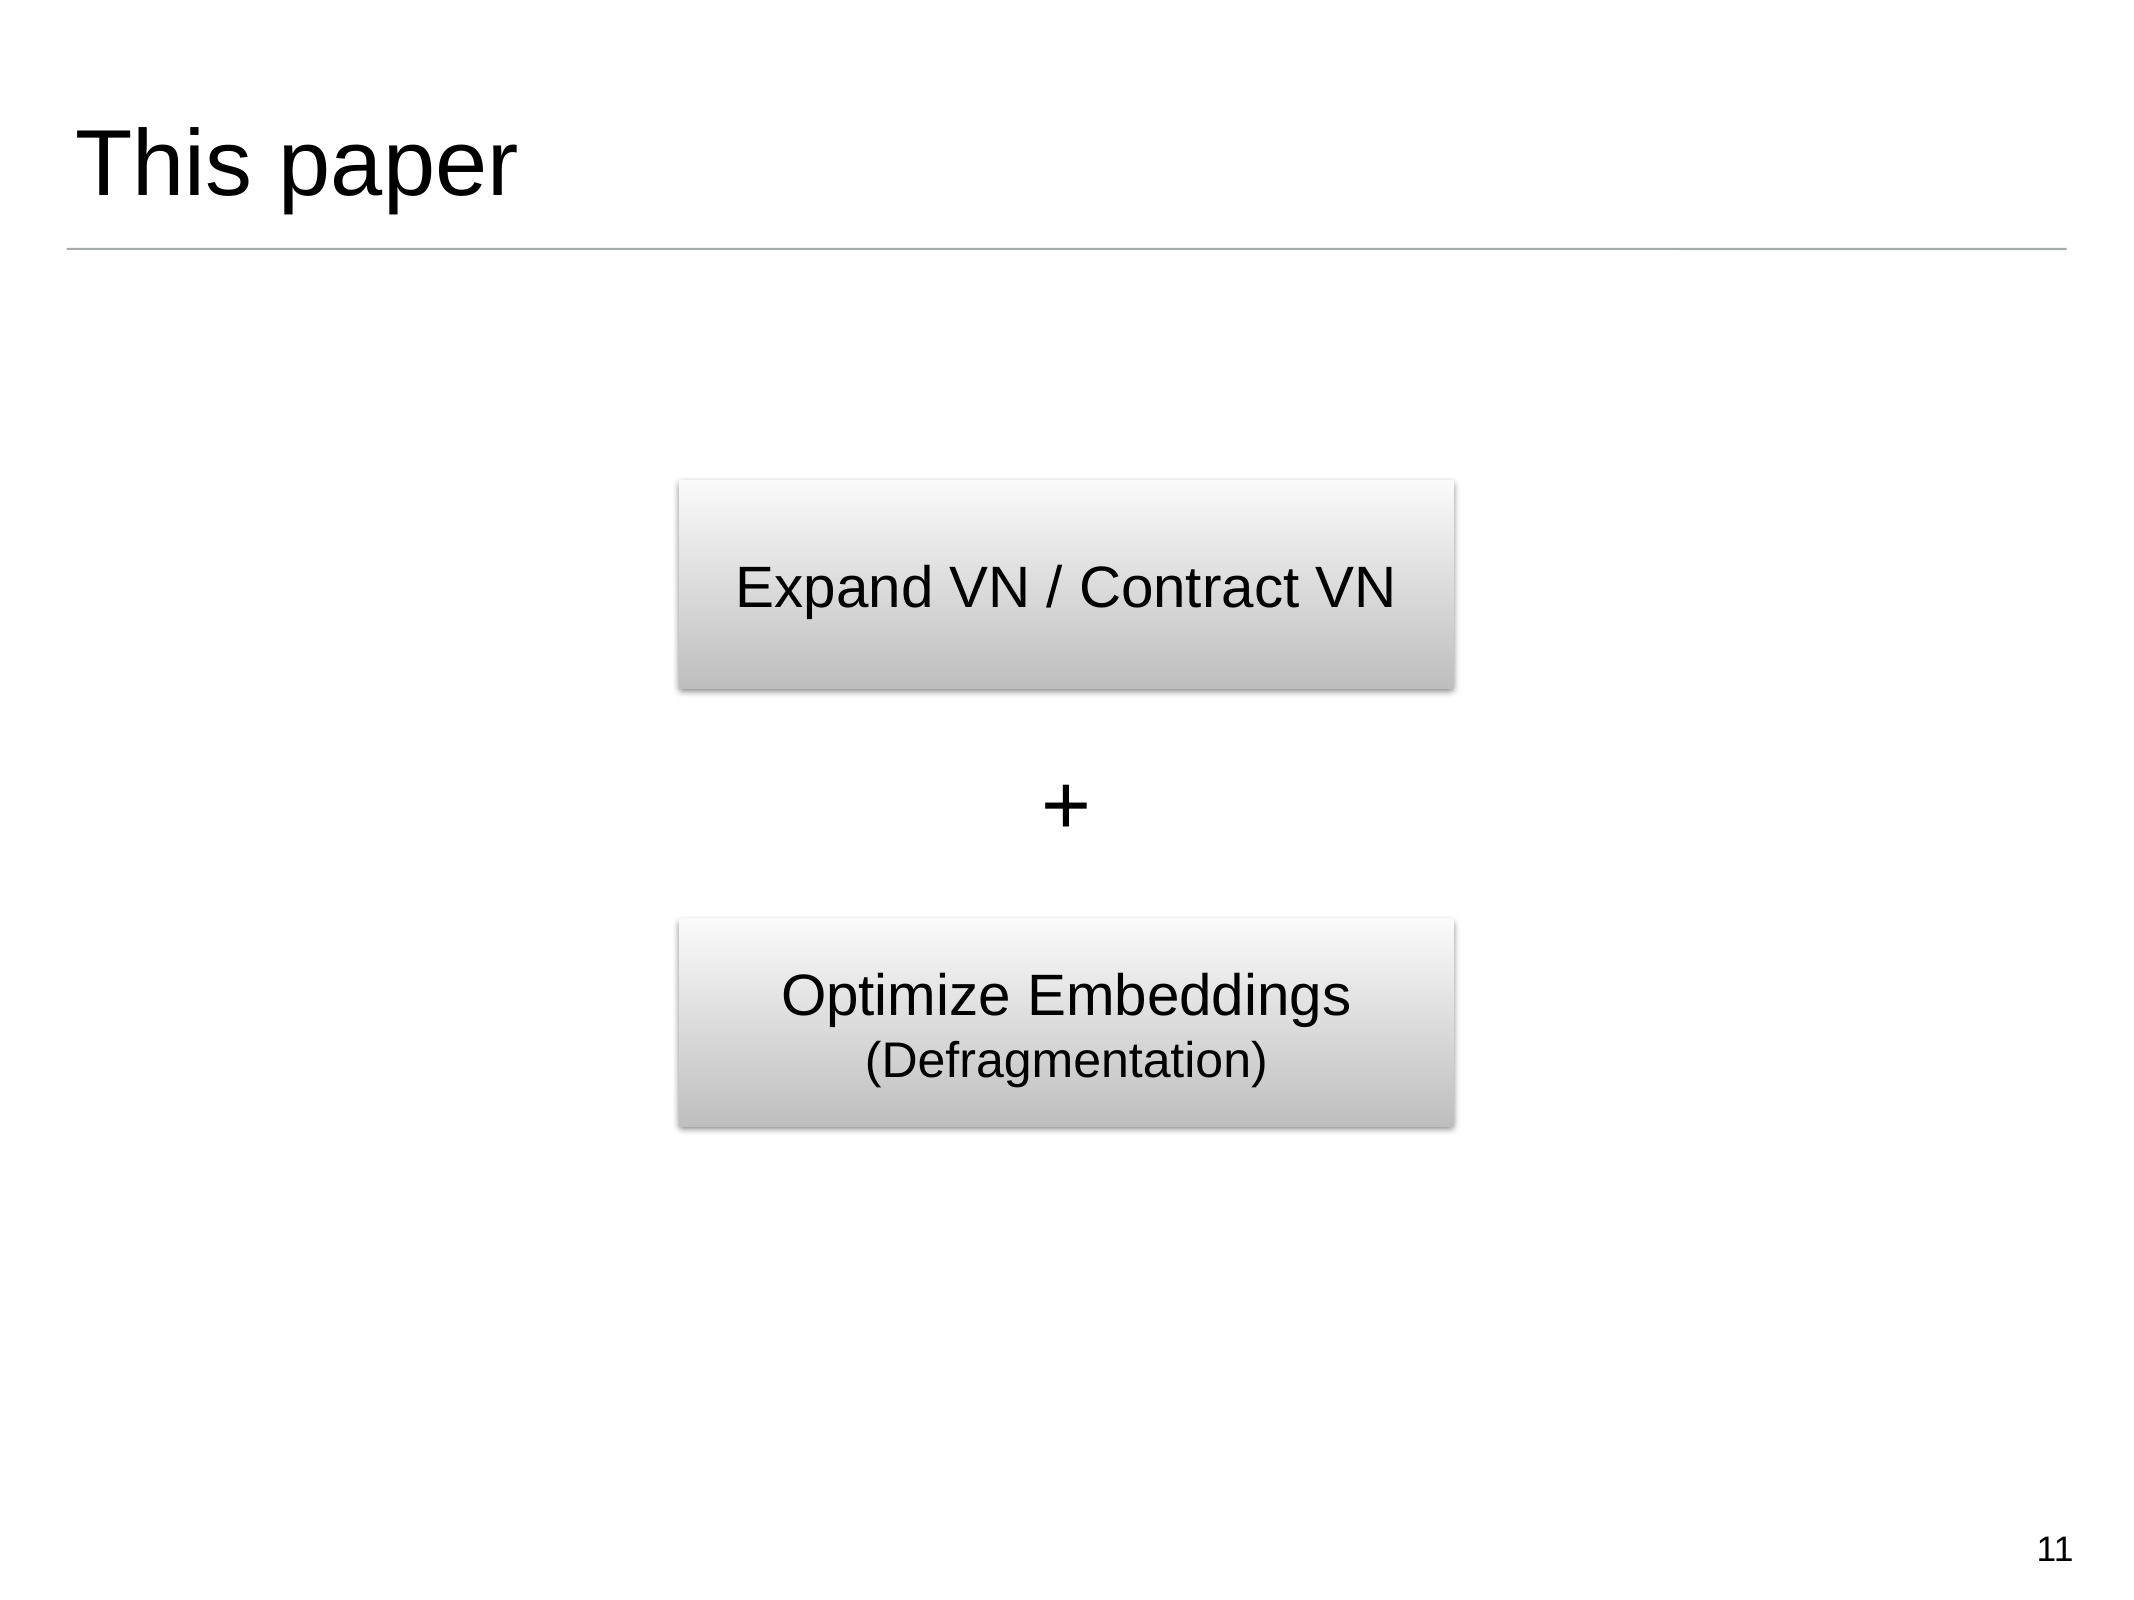

# This paper
Expand VN / Contract VN
+
Optimize Embeddings
(Defragmentation)
11